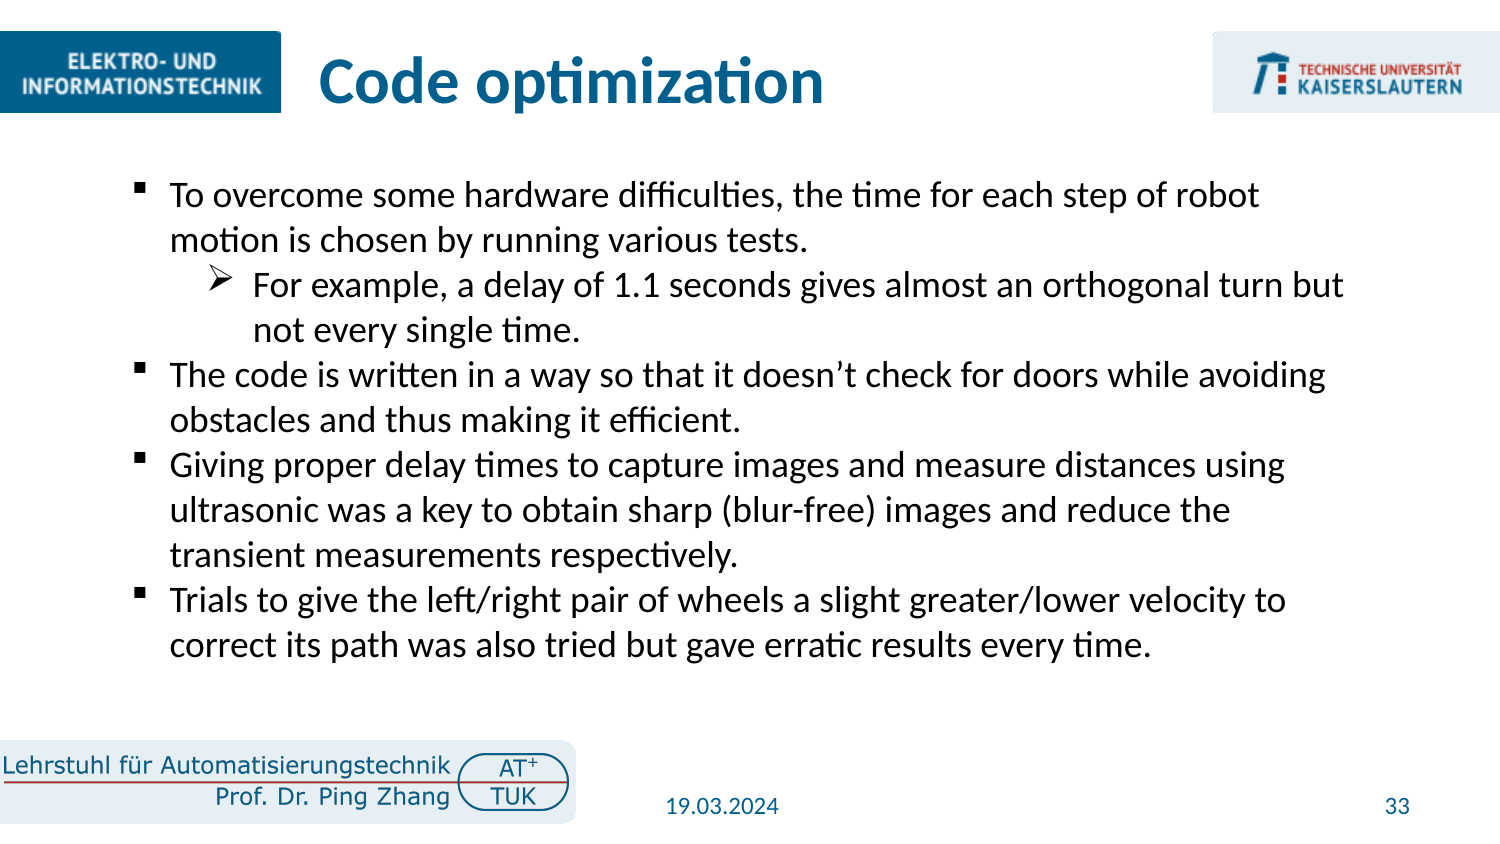

# Code optimization
To overcome some hardware difficulties, the time for each step of robot motion is chosen by running various tests.
For example, a delay of 1.1 seconds gives almost an orthogonal turn but not every single time.
The code is written in a way so that it doesn’t check for doors while avoiding obstacles and thus making it efficient.
Giving proper delay times to capture images and measure distances using ultrasonic was a key to obtain sharp (blur-free) images and reduce the transient measurements respectively.
Trials to give the left/right pair of wheels a slight greater/lower velocity to correct its path was also tried but gave erratic results every time.